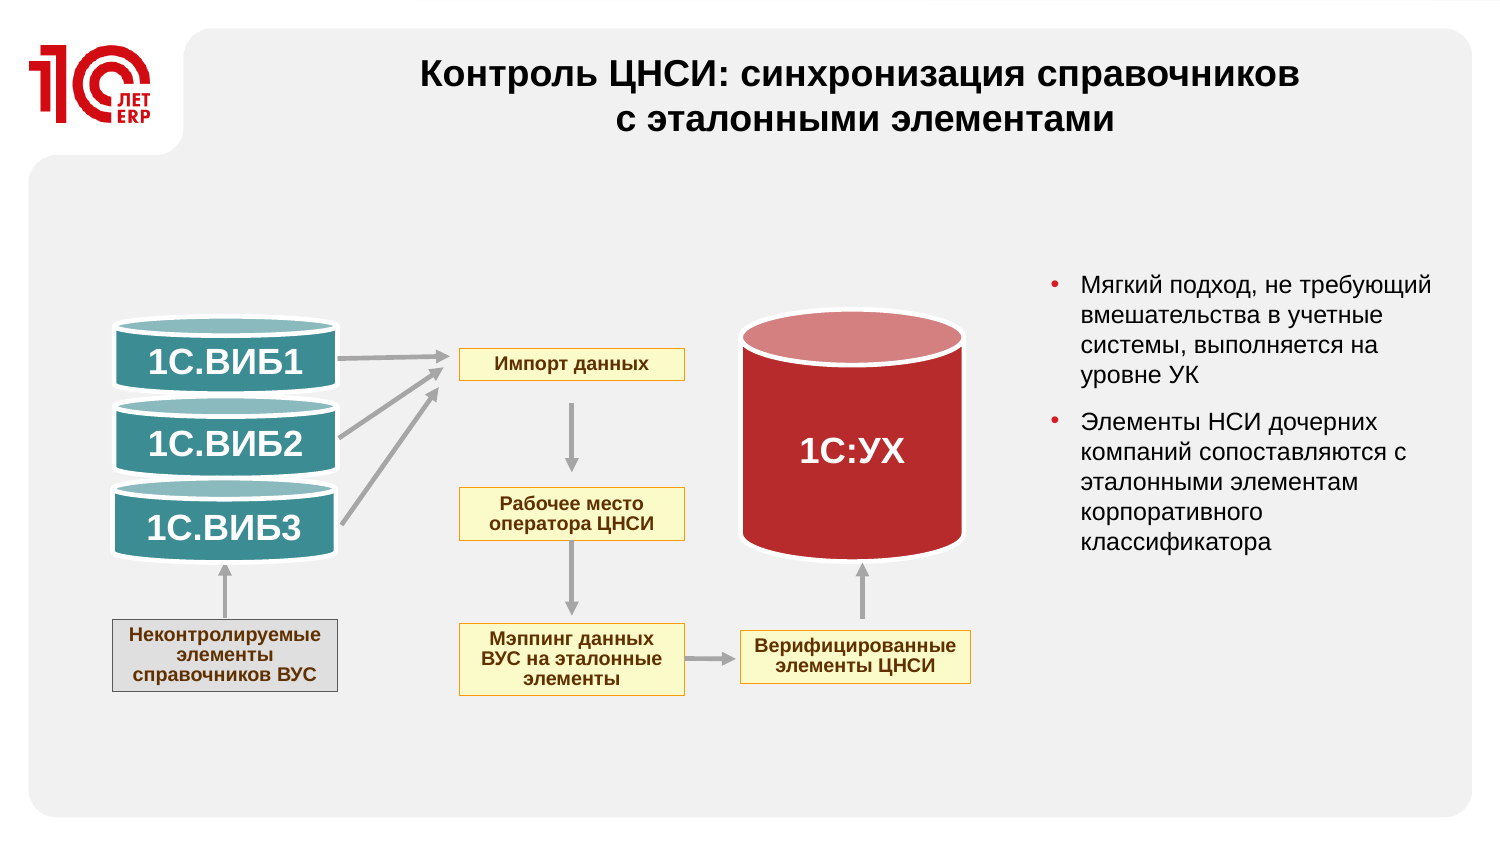

Контроль ЦНСИ: синхронизация справочников
с эталонными элементами

Мягкий подход, не требующий вмешательства в учетные системы, выполняется на уровне УК
Элементы НСИ дочерних компаний сопоставляются с эталонными элементам корпоративного классификатора
1С:УХ
Импорт данных
1С.ВИБ1
1С.ВИБ2
1С.ВИБ3
Рабочее место оператора ЦНСИ
Неконтролируемые элементы справочников ВУС
Верифицированные элементы ЦНСИ
Мэппинг данных ВУС на эталонные элементы